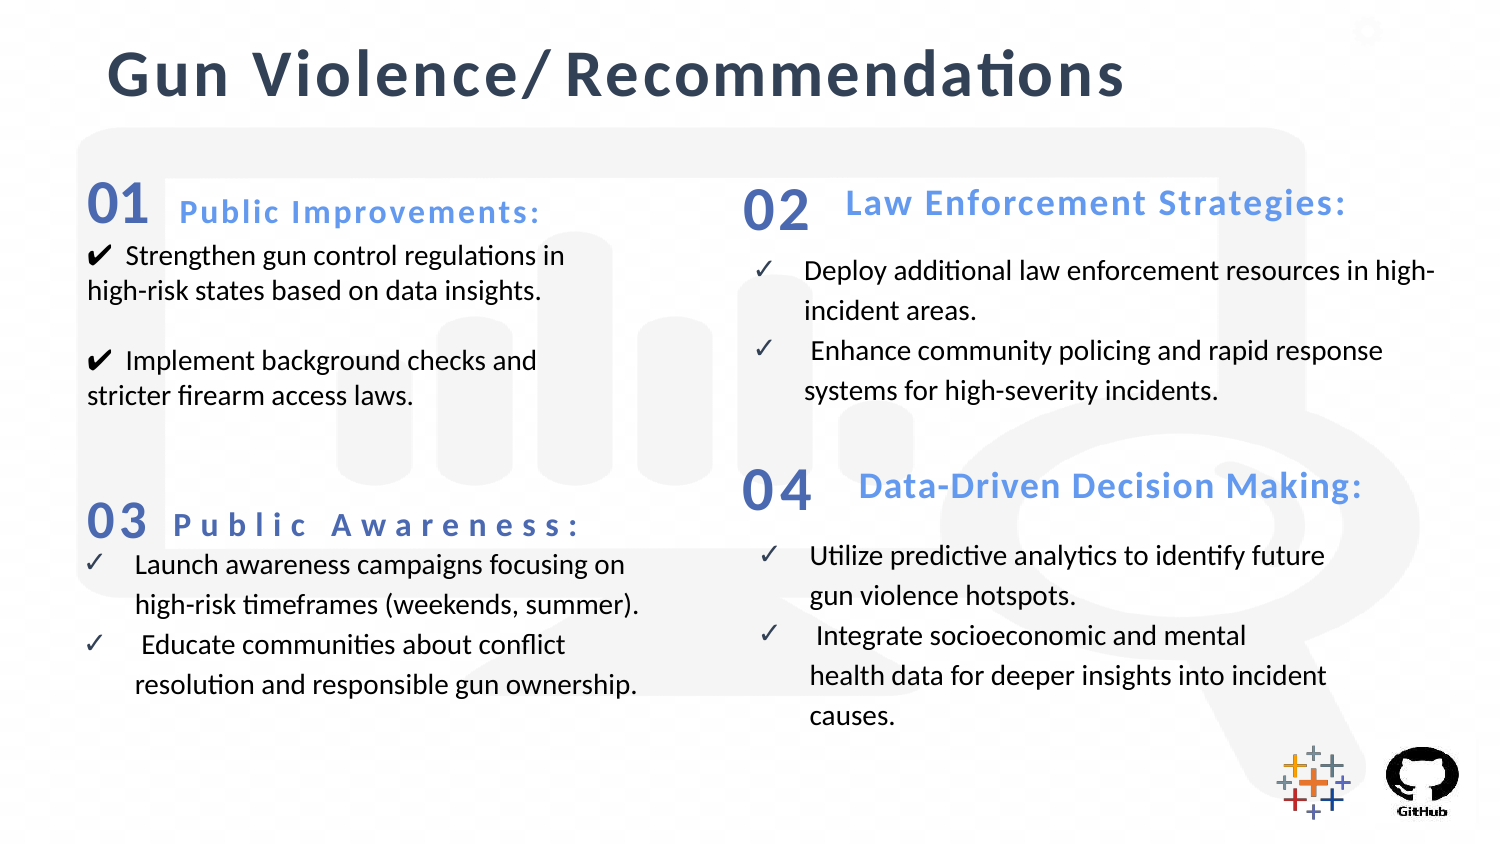

# Gun Violence/ Recommendations
01	Public Improvements:
✔  Strengthen gun control regulations in high-risk states based on data insights.
✔  Implement background checks and stricter firearm access laws.
02
Law Enforcement Strategies:
Deploy additional law enforcement resources in high-incident areas.
 Enhance community policing and rapid response systems for high-severity incidents.
03 Public Awareness:
04
Data-Driven Decision Making:
Utilize predictive analytics to identify future gun violence hotspots.
 Integrate socioeconomic and mental health data for deeper insights into incident causes.

Launch awareness campaigns focusing on high-risk timeframes (weekends, summer).
 Educate communities about conflict resolution and responsible gun ownership.